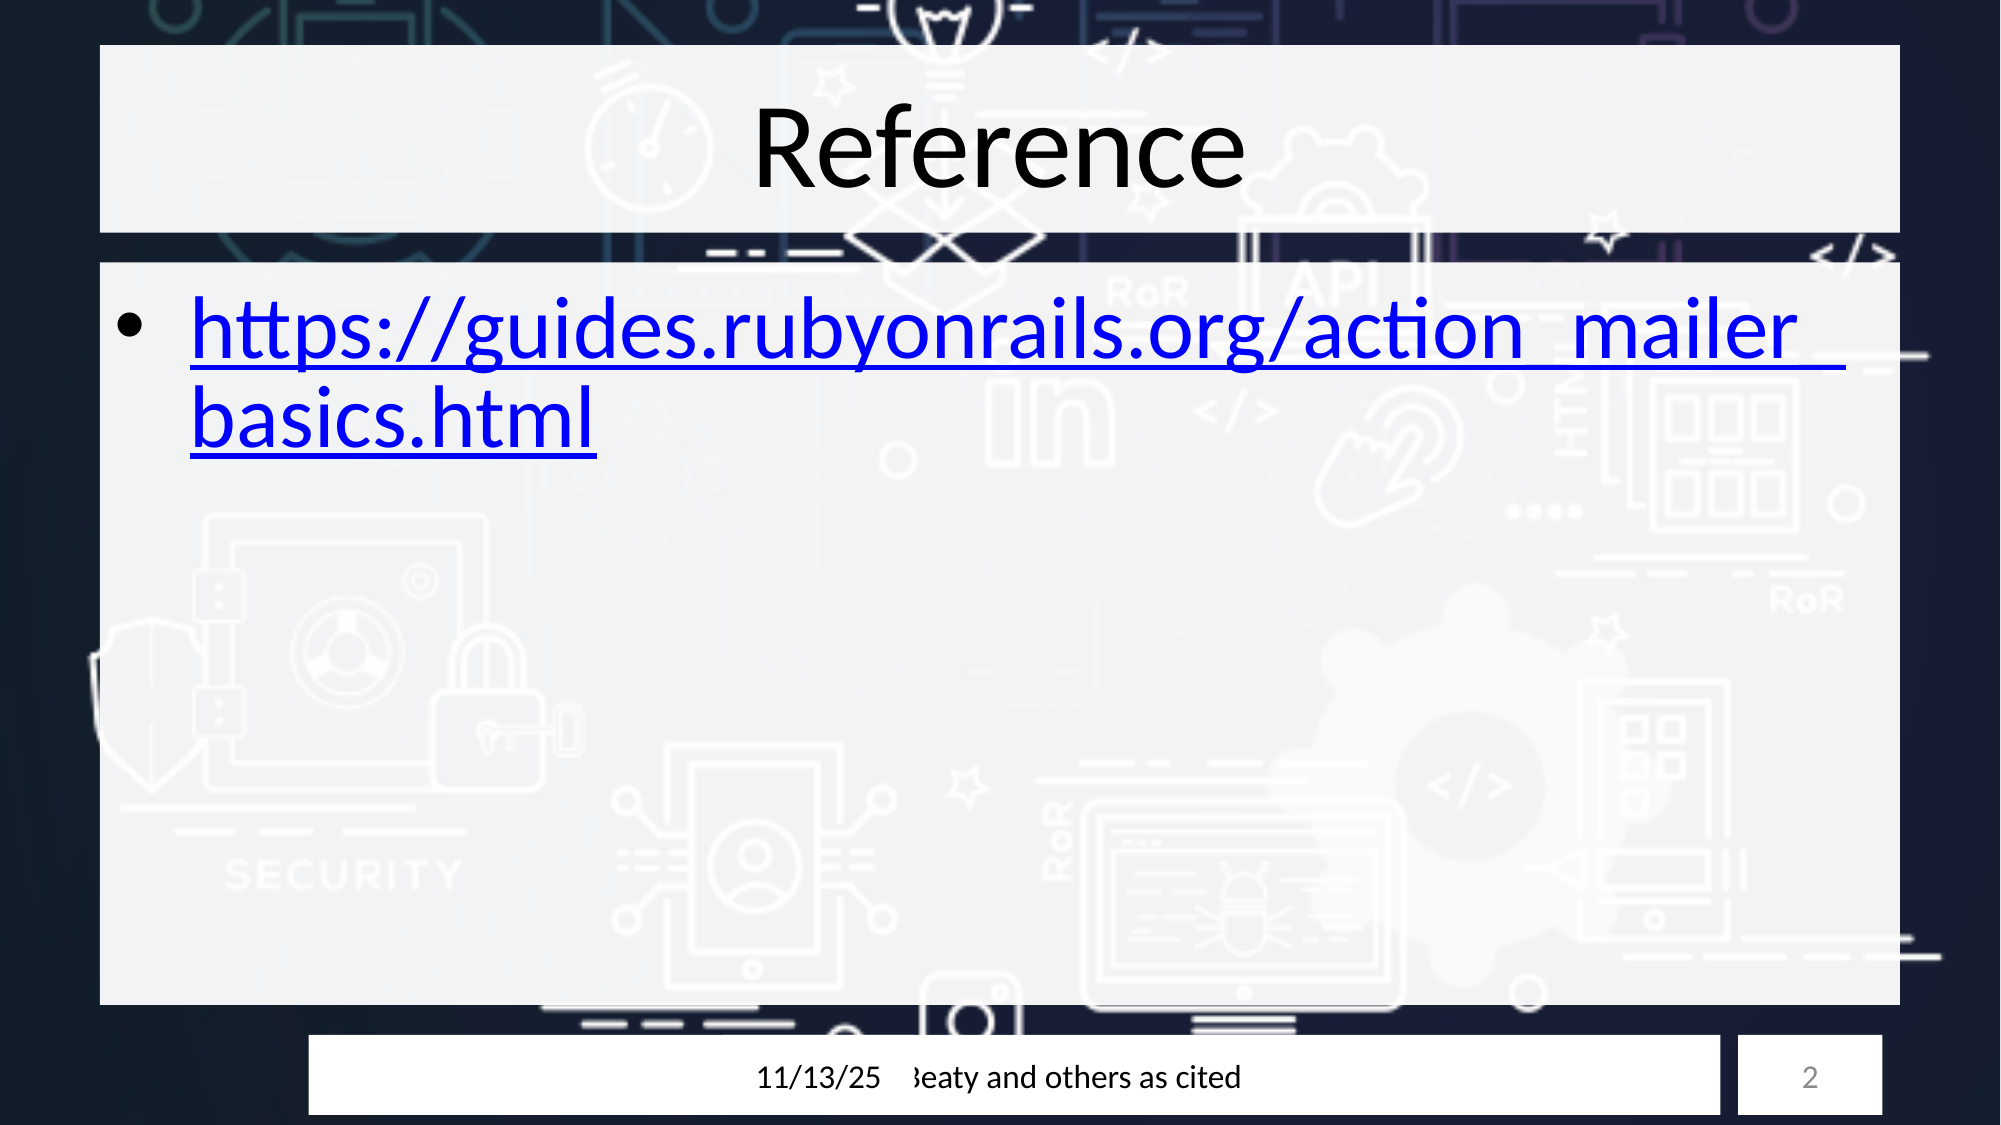

# Reference
https://guides.rubyonrails.org/action_mailer_basics.html

© Steve Beaty and others as cited
2
11/13/25